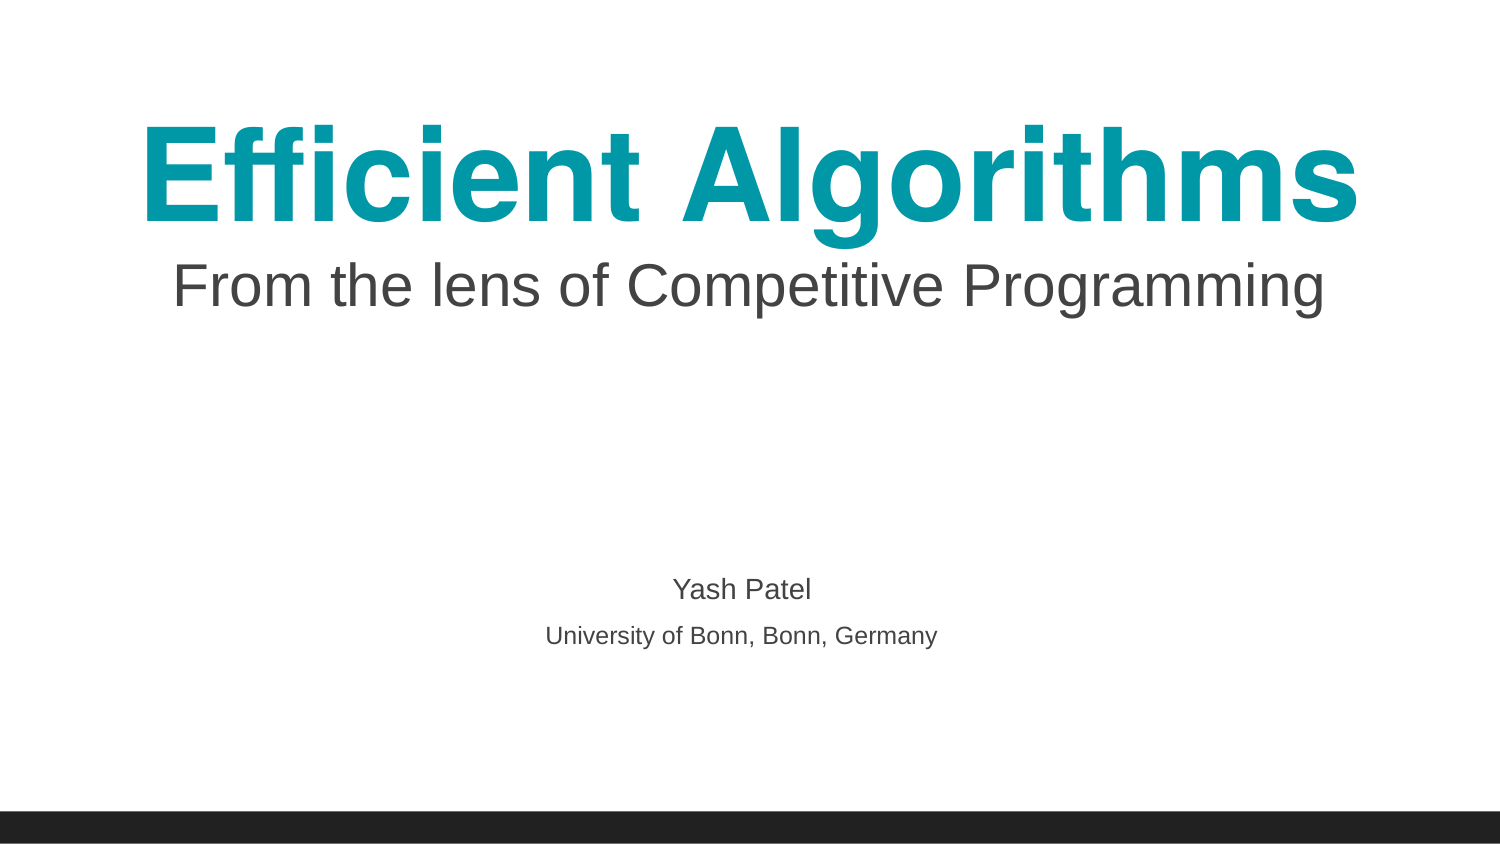

# Efficient Algorithms
From the lens of Competitive Programming
Yash Patel
University of Bonn, Bonn, Germany